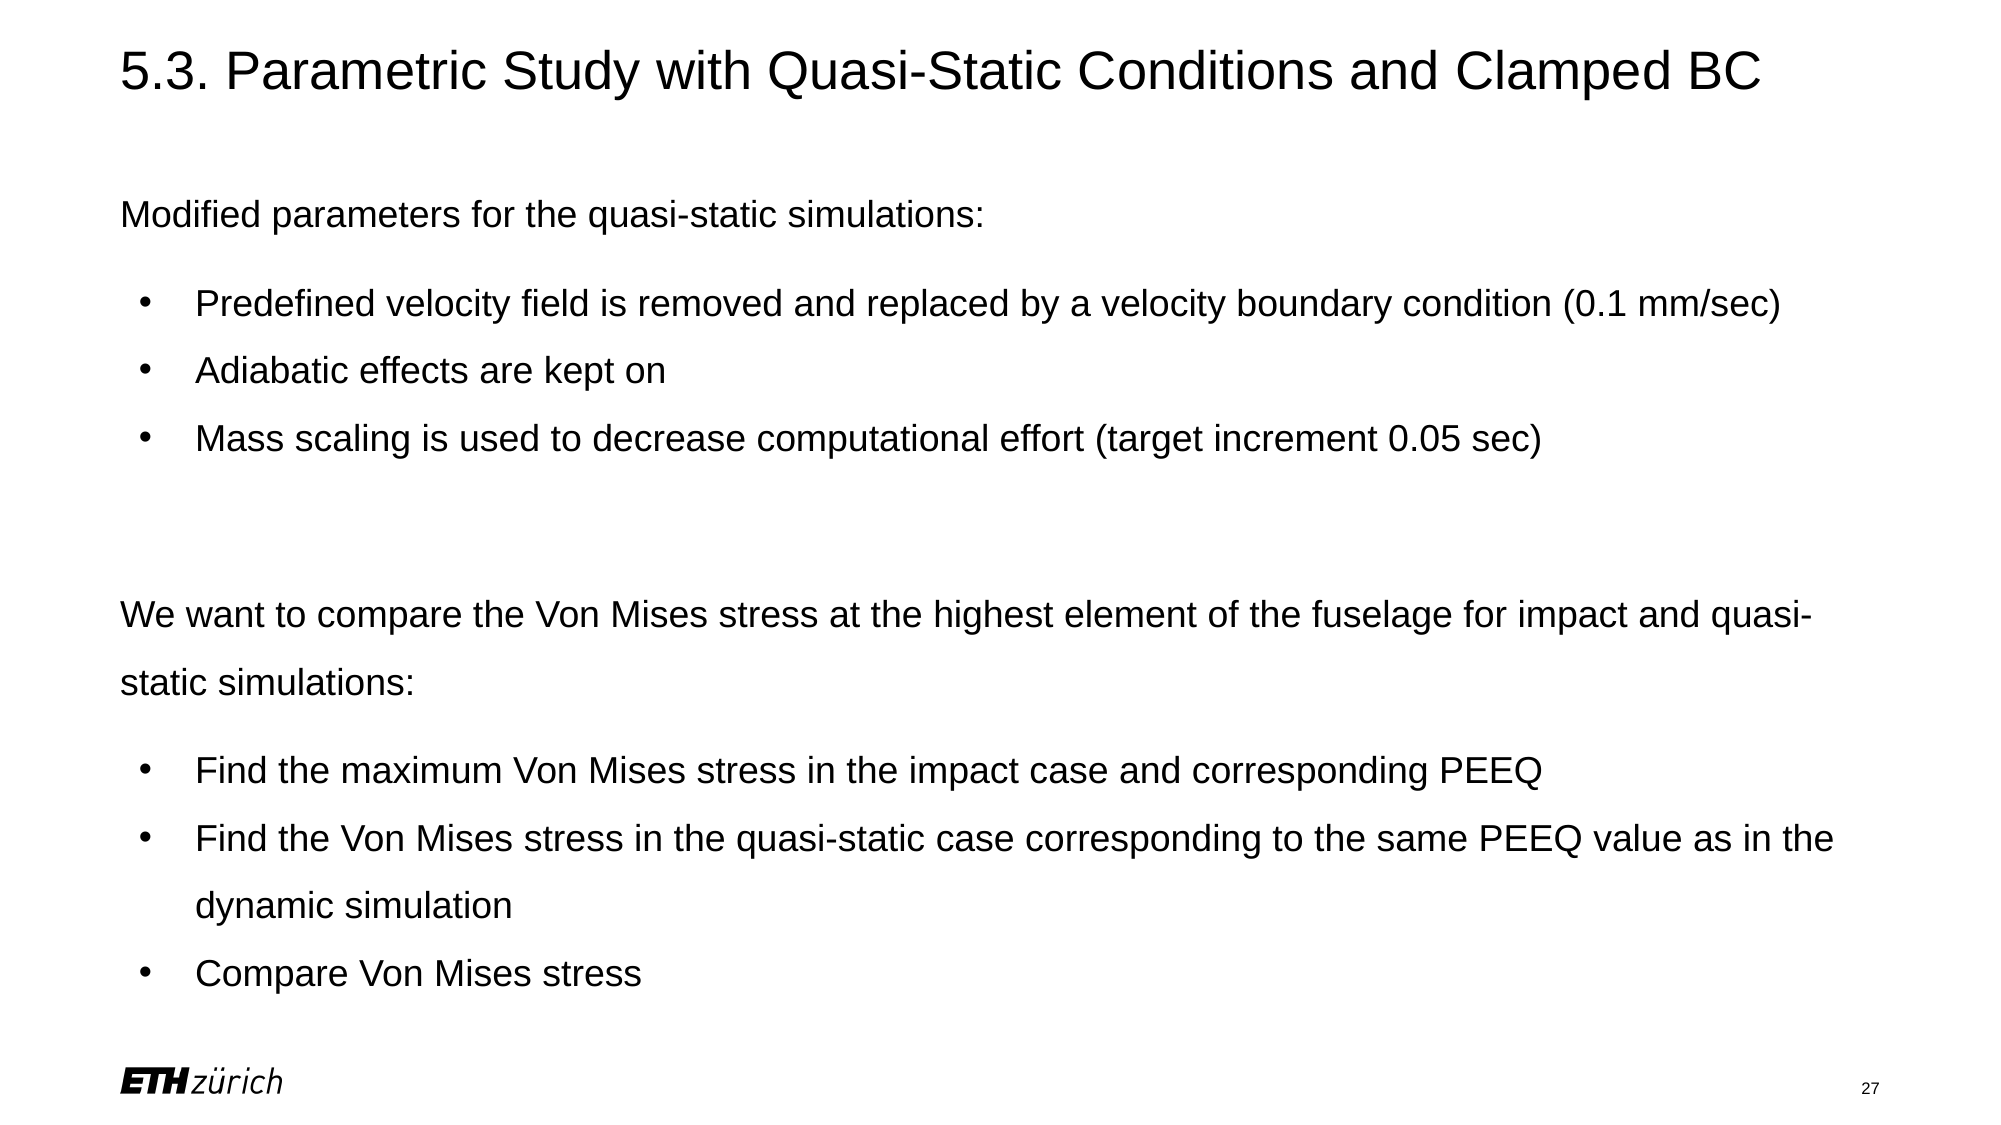

# 5.3. Parametric Study with Quasi-Static Conditions and Clamped BC

Modified parameters for the quasi-static simulations:
Predefined velocity field is removed and replaced by a velocity boundary condition (0.1 mm/sec)
Adiabatic effects are kept on
Mass scaling is used to decrease computational effort (target increment 0.05 sec)

We want to compare the Von Mises stress at the highest element of the fuselage for impact and quasi-static simulations:
Find the maximum Von Mises stress in the impact case and corresponding PEEQ
Find the Von Mises stress in the quasi-static case corresponding to the same PEEQ value as in the dynamic simulation
Compare Von Mises stress

27